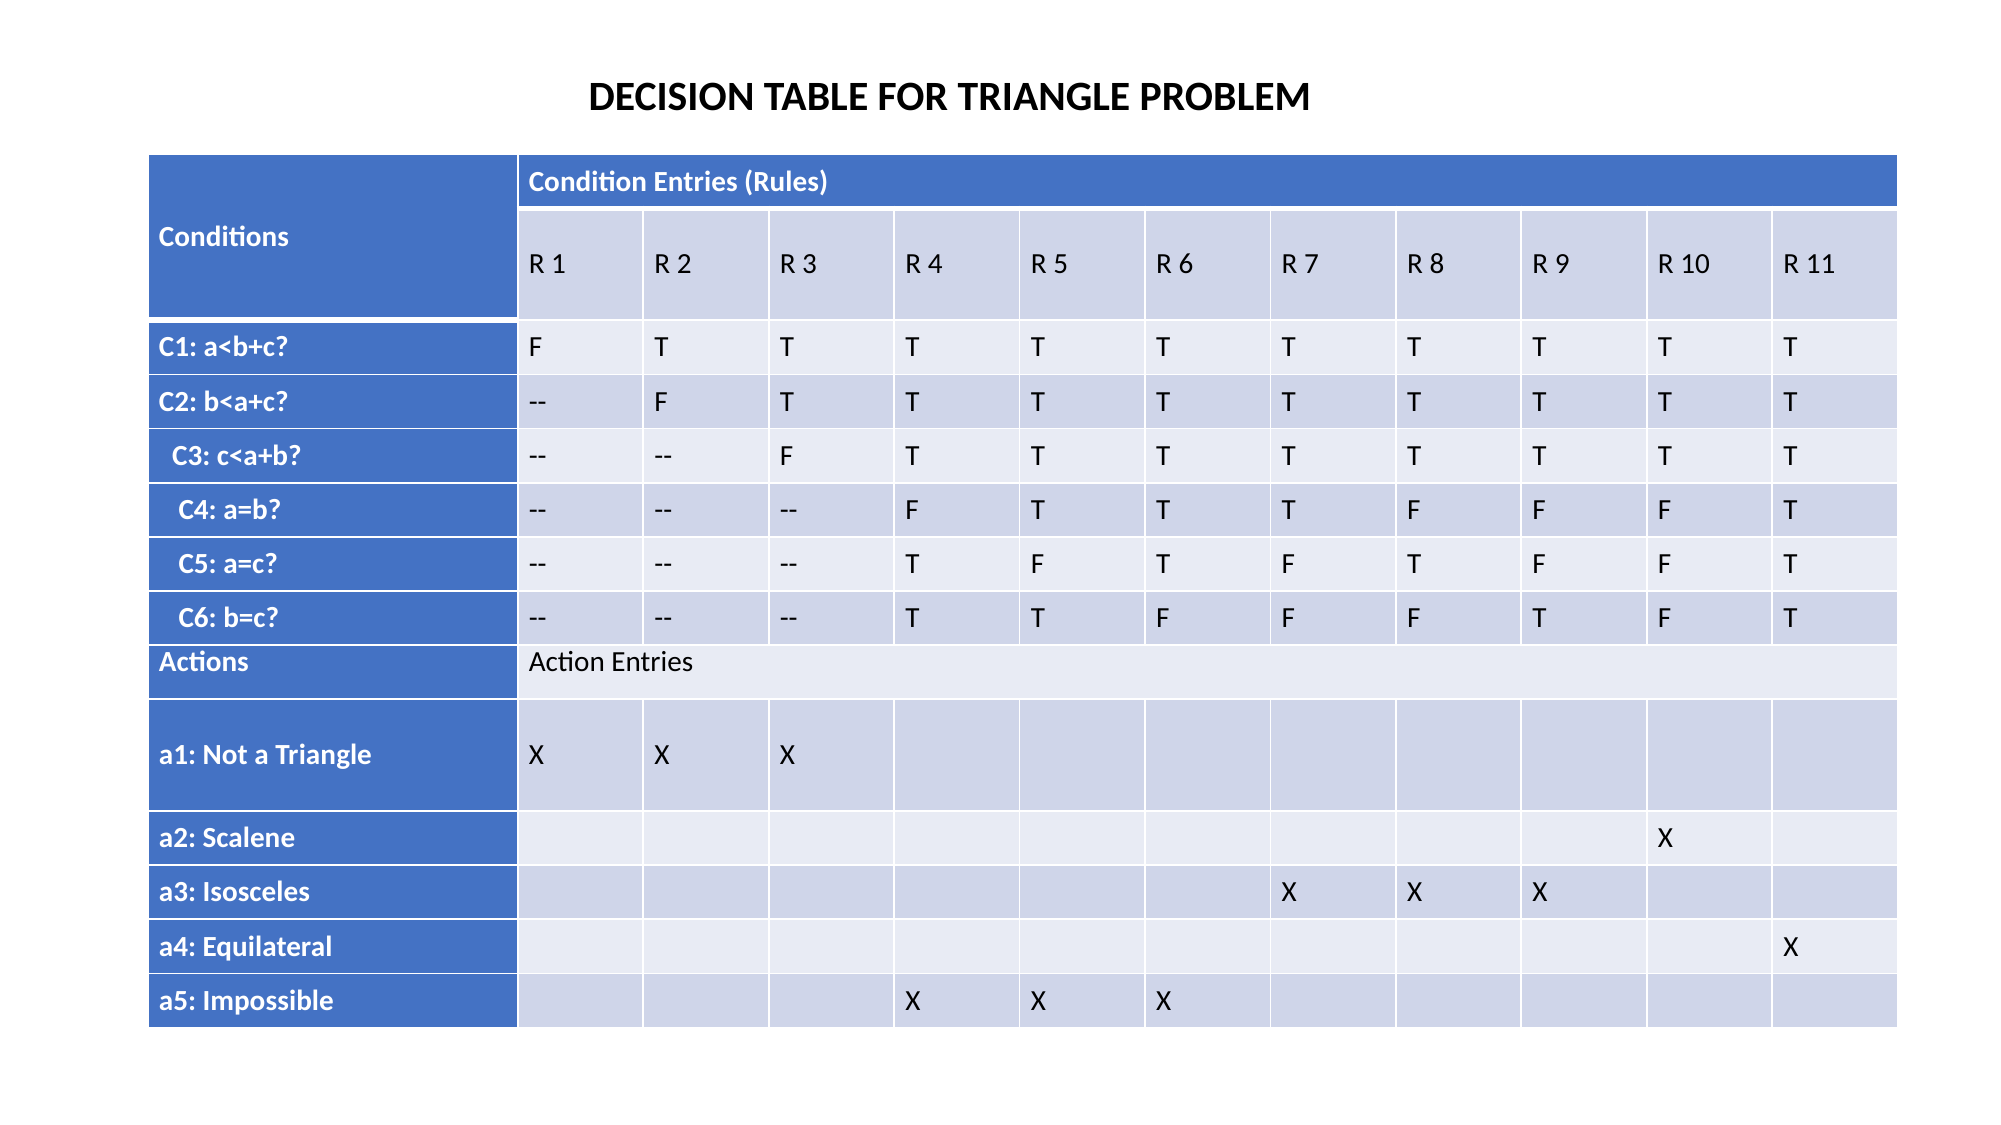

DECISION TABLE FOR TRIANGLE PROBLEM
| Conditions | Condition Entries (Rules) |  |  |  |  |  |  |  |  |  |  |
| --- | --- | --- | --- | --- | --- | --- | --- | --- | --- | --- | --- |
|  | R 1 | R 2 | R 3 | R 4 | R 5 | R 6 | R 7 | R 8 | R 9 | R 10 | R 11 |
| C1: a<b+c? | F | T | T | T | T | T | T | T | T | T | T |
| C2: b<a+c? | -- | F | T | T | T | T | T | T | T | T | T |
| C3: c<a+b? | -- | -- | F | T | T | T | T | T | T | T | T |
| C4: a=b? | -- | -- | -- | F | T | T | T | F | F | F | T |
| C5: a=c? | -- | -- | -- | T | F | T | F | T | F | F | T |
| C6: b=c? | -- | -- | -- | T | T | F | F | F | T | F | T |
| Actions | Action Entries |  |  |  |  |  |  |  |  |  |  |
| a1: Not a Triangle | X | X | X |  |  |  |  |  |  |  |  |
| a2: Scalene |  |  |  |  |  |  |  |  |  | X |  |
| a3: Isosceles |  |  |  |  |  |  | X | X | X |  |  |
| a4: Equilateral |  |  |  |  |  |  |  |  |  |  | X |
| a5: Impossible |  |  |  | X | X | X |  |  |  |  |  |